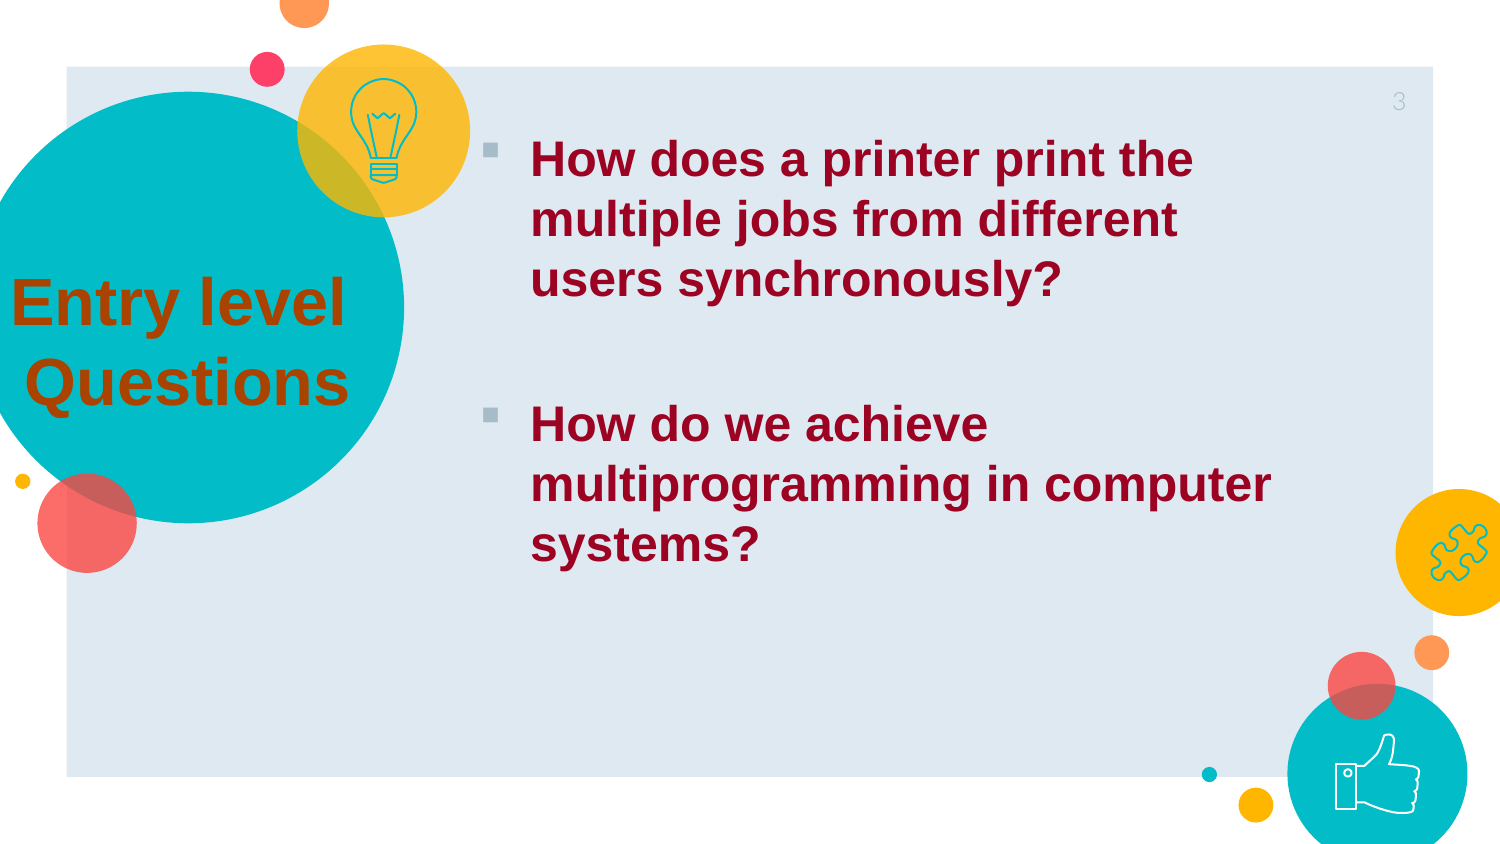

3
How does a printer print the multiple jobs from different users synchronously?

How do we achieve multiprogramming in computer systems?
# Entry level Questions